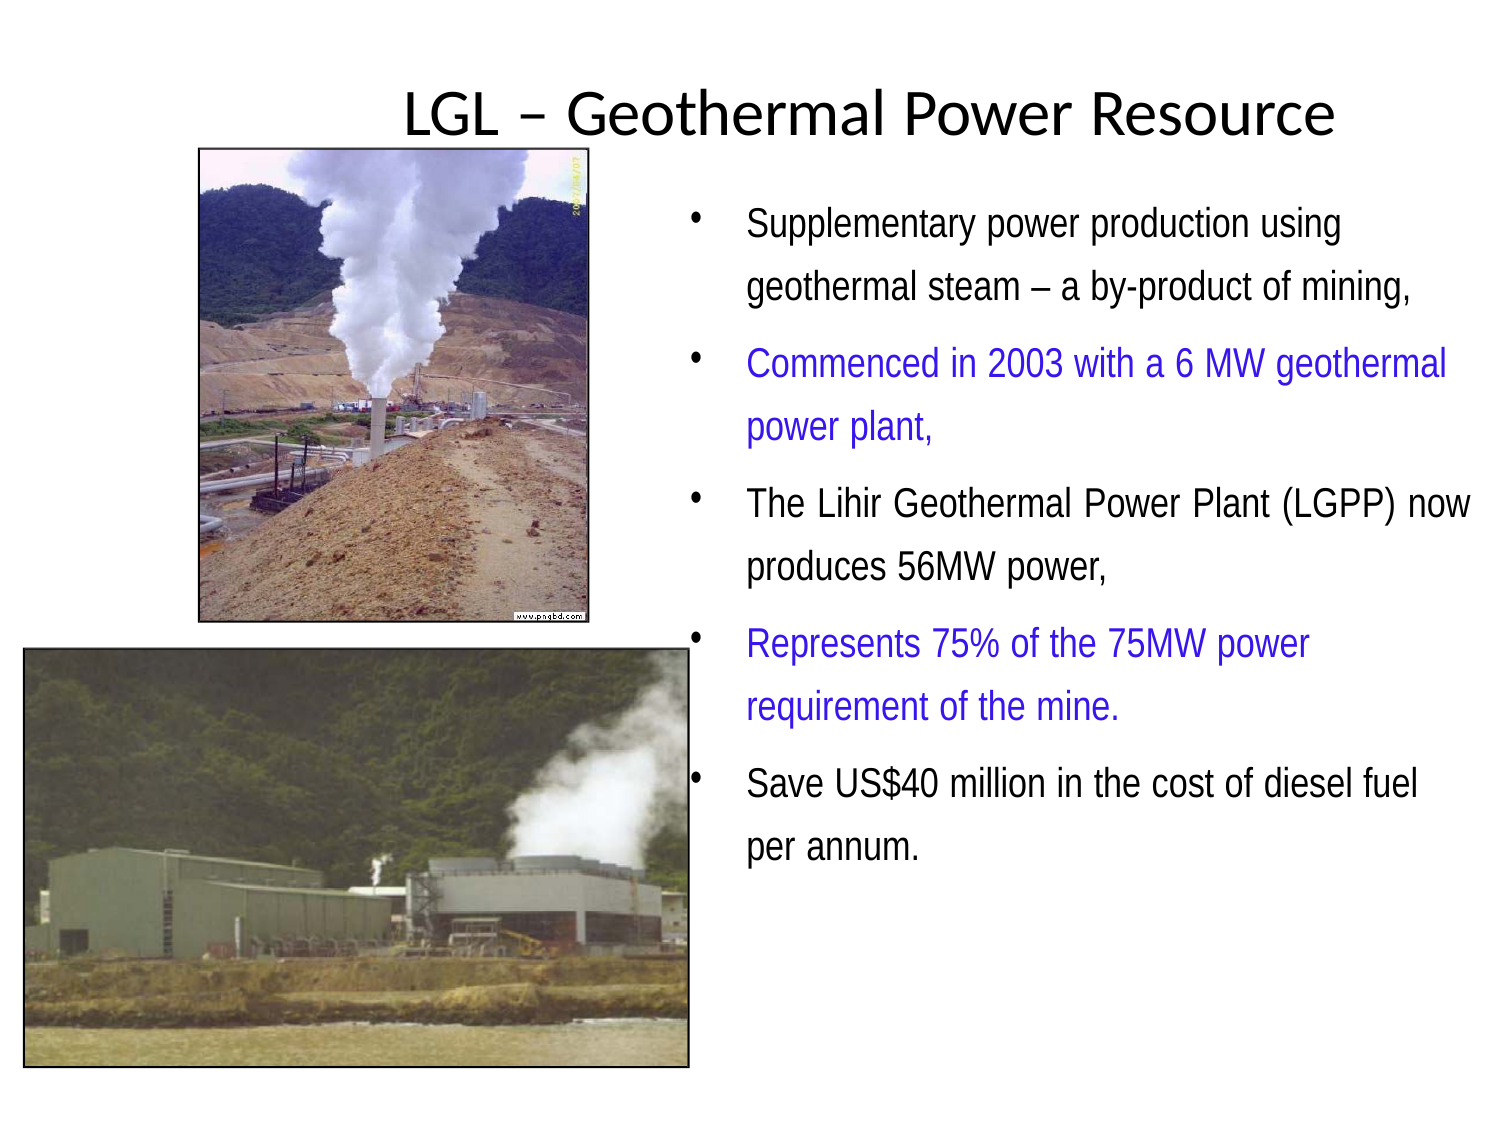

# LGL – Geothermal Power Resource

Supplementary power production using geothermal steam – a by-product of mining,
Commenced in 2003 with a 6 MW geothermal power plant,
The Lihir Geothermal Power Plant (LGPP) now produces 56MW power,
Represents 75% of the 75MW power requirement of the mine.
Save US$40 million in the cost of diesel fuel per annum.